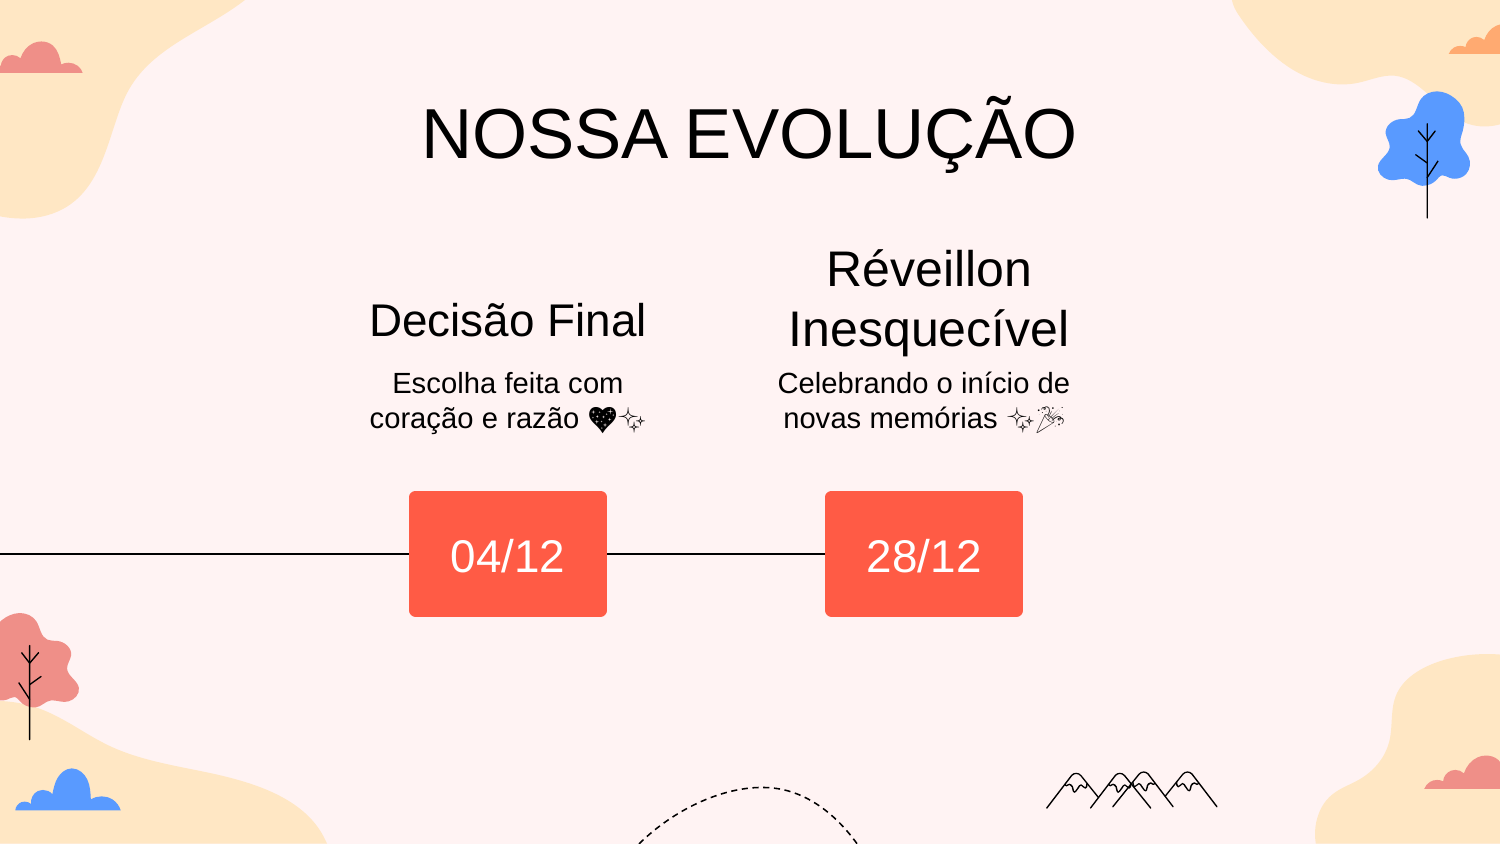

# NOSSA EVOLUÇÃO
Decisão Final
Réveillon Inesquecível
Escolha feita com coração e razão 💖✨
Celebrando o início de novas memórias ✨🎉
04/12
28/12